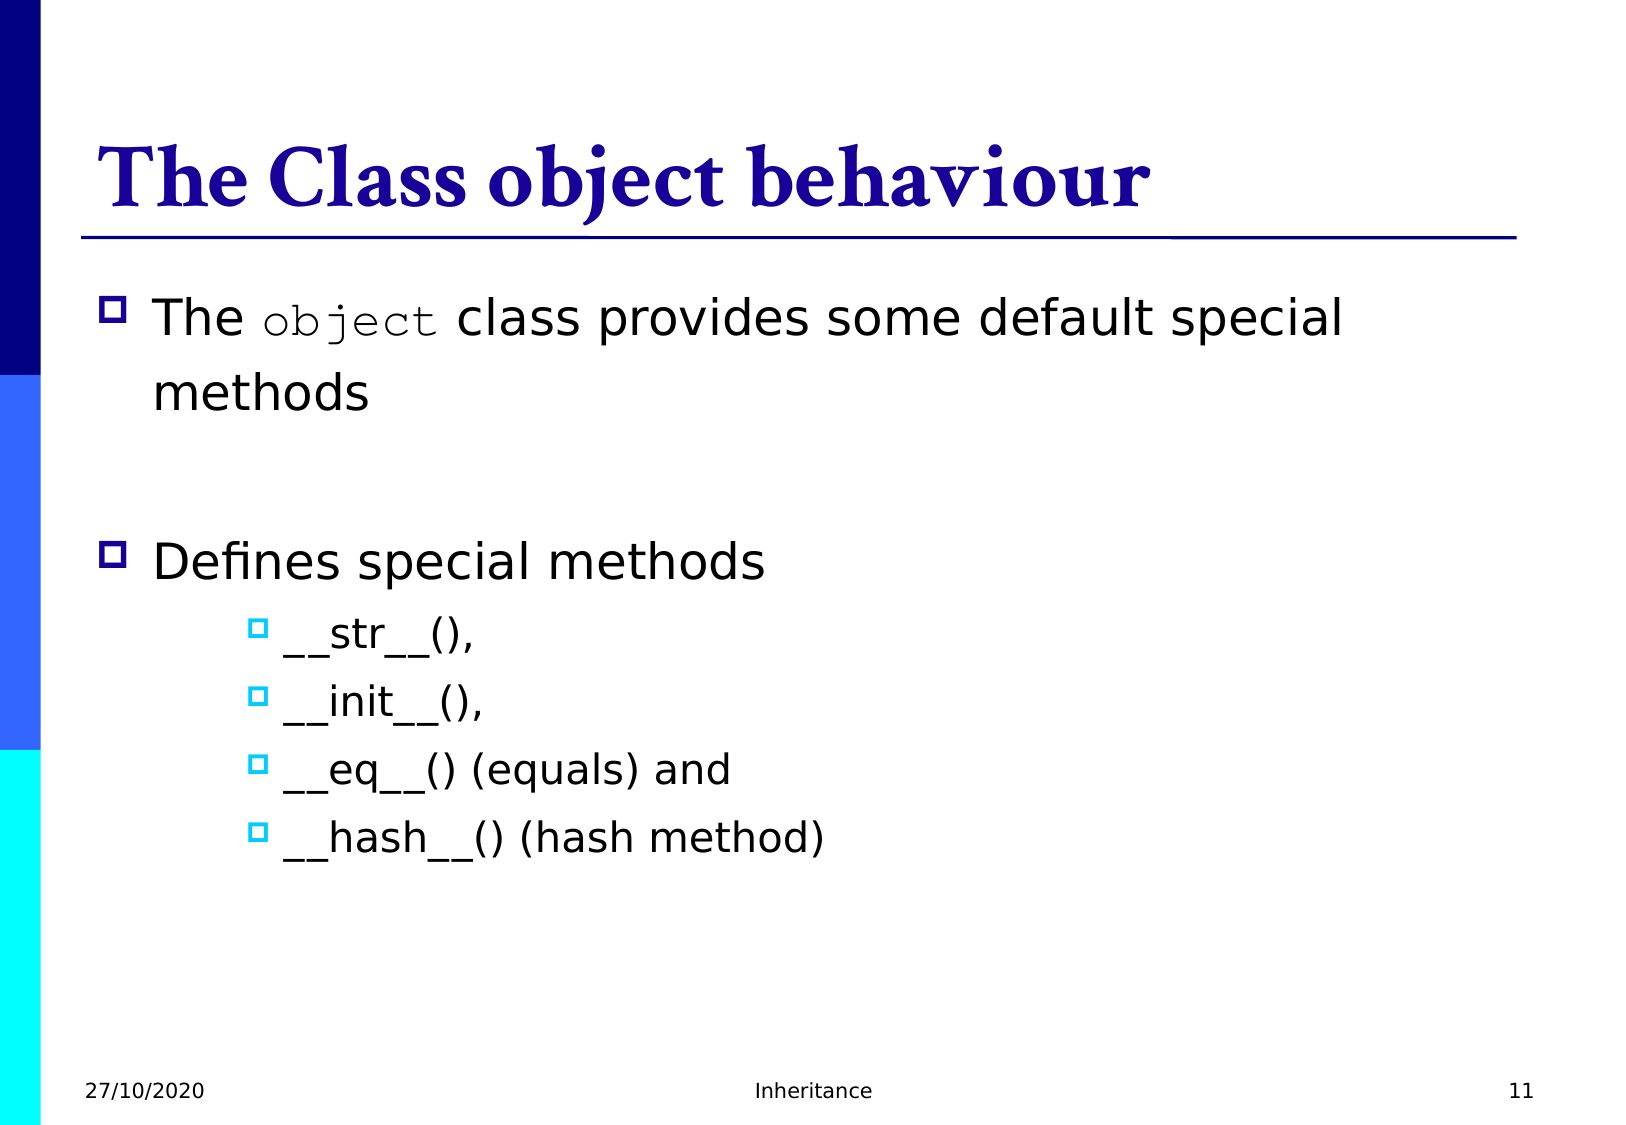

# The Class object behaviour
The object class provides some default special methods

Defines special methods
_ _str_ _(),
_ _init_ _(),
_ _eq_ _() (equals) and
_ _hash_ _() (hash method)

27/10/2020
Inheritance
11